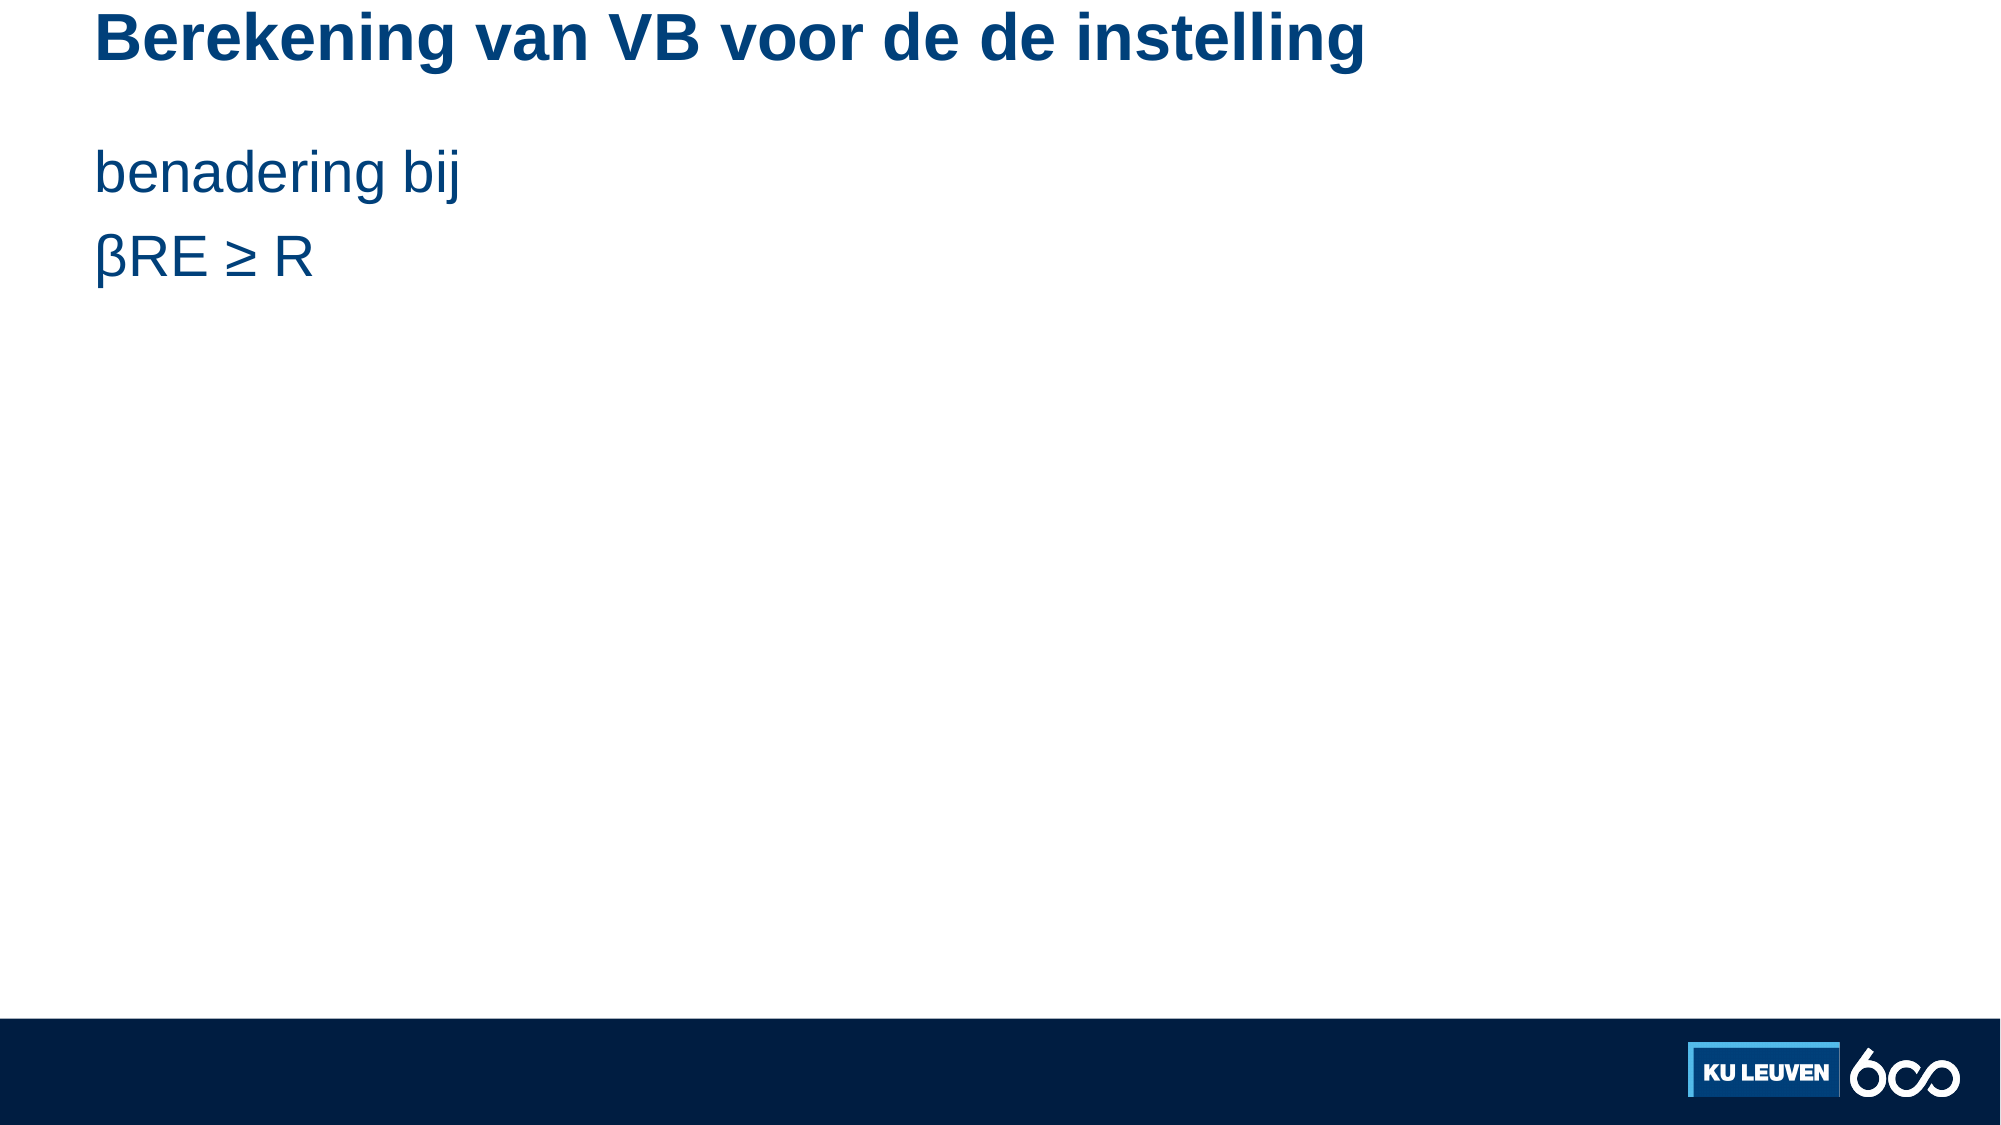

# Berekening van VB voor de de instelling
benadering bij
βRE ≥ R